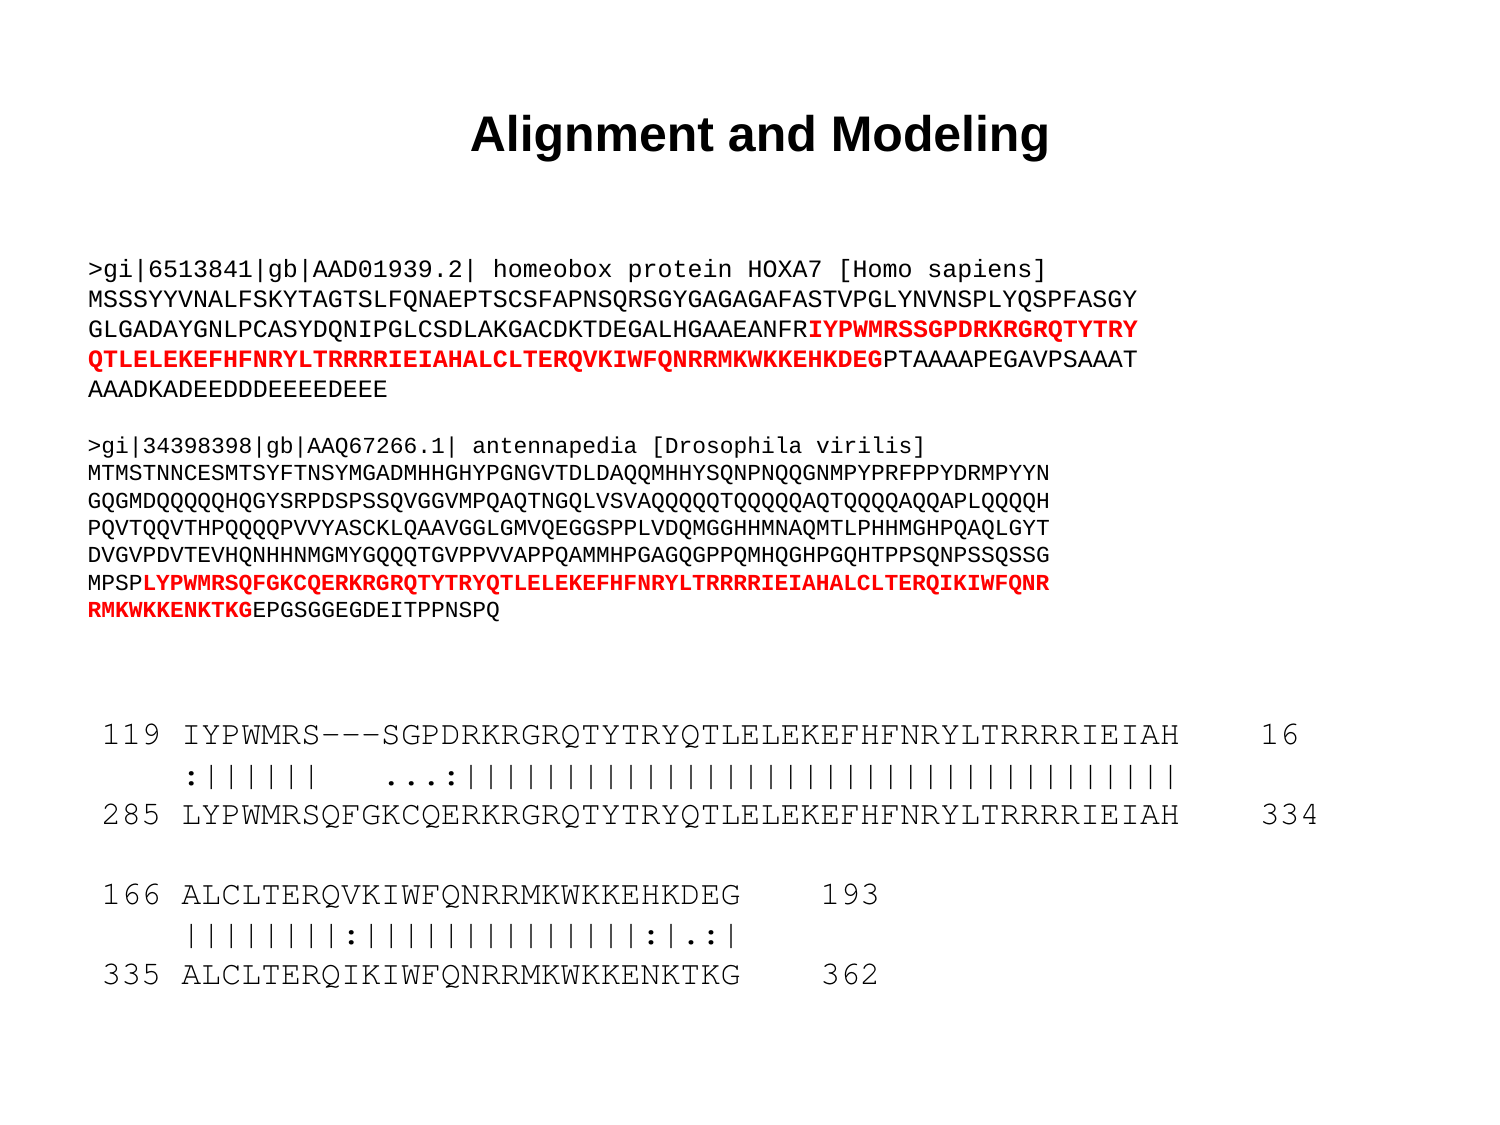

Alignment and Modeling
>gi|6513841|gb|AAD01939.2| homeobox protein HOXA7 [Homo sapiens]
MSSSYYVNALFSKYTAGTSLFQNAEPTSCSFAPNSQRSGYGAGAGAFASTVPGLYNVNSPLYQSPFASGY
GLGADAYGNLPCASYDQNIPGLCSDLAKGACDKTDEGALHGAAEANFRIYPWMRSSGPDRKRGRQTYTRY
QTLELEKEFHFNRYLTRRRRIEIAHALCLTERQVKIWFQNRRMKWKKEHKDEGPTAAAAPEGAVPSAAAT
AAADKADEEDDDEEEEDEEE
>gi|34398398|gb|AAQ67266.1| antennapedia [Drosophila virilis]
MTMSTNNCESMTSYFTNSYMGADMHHGHYPGNGVTDLDAQQMHHYSQNPNQQGNMPYPRFPPYDRMPYYN
GQGMDQQQQQHQGYSRPDSPSSQVGGVMPQAQTNGQLVSVAQQQQQTQQQQQAQTQQQQAQQAPLQQQQH
PQVTQQVTHPQQQQPVVYASCKLQAAVGGLGMVQEGGSPPLVDQMGGHHMNAQMTLPHHMGHPQAQLGYT
DVGVPDVTEVHQNHHNMGMYGQQQTGVPPVVAPPQAMMHPGAGQGPPQMHQGHPGQHTPPSQNPSSQSSG
MPSPLYPWMRSQFGKCQERKRGRQTYTRYQTLELEKEFHFNRYLTRRRRIEIAHALCLTERQIKIWFQNR
RMKWKKENKTKGEPGSGGEGDEITPPNSPQ
119 IYPWMRS---SGPDRKRGRQTYTRYQTLELEKEFHFNRYLTRRRRIEIAH    16
    :||||||   ...:||||||||||||||||||||||||||||||||||||
285 LYPWMRSQFGKCQERKRGRQTYTRYQTLELEKEFHFNRYLTRRRRIEIAH    334

166 ALCLTERQVKIWFQNRRMKWKKEHKDEG    193
    ||||||||:||||||||||||||:|.:|
335 ALCLTERQIKIWFQNRRMKWKKENKTKG    362